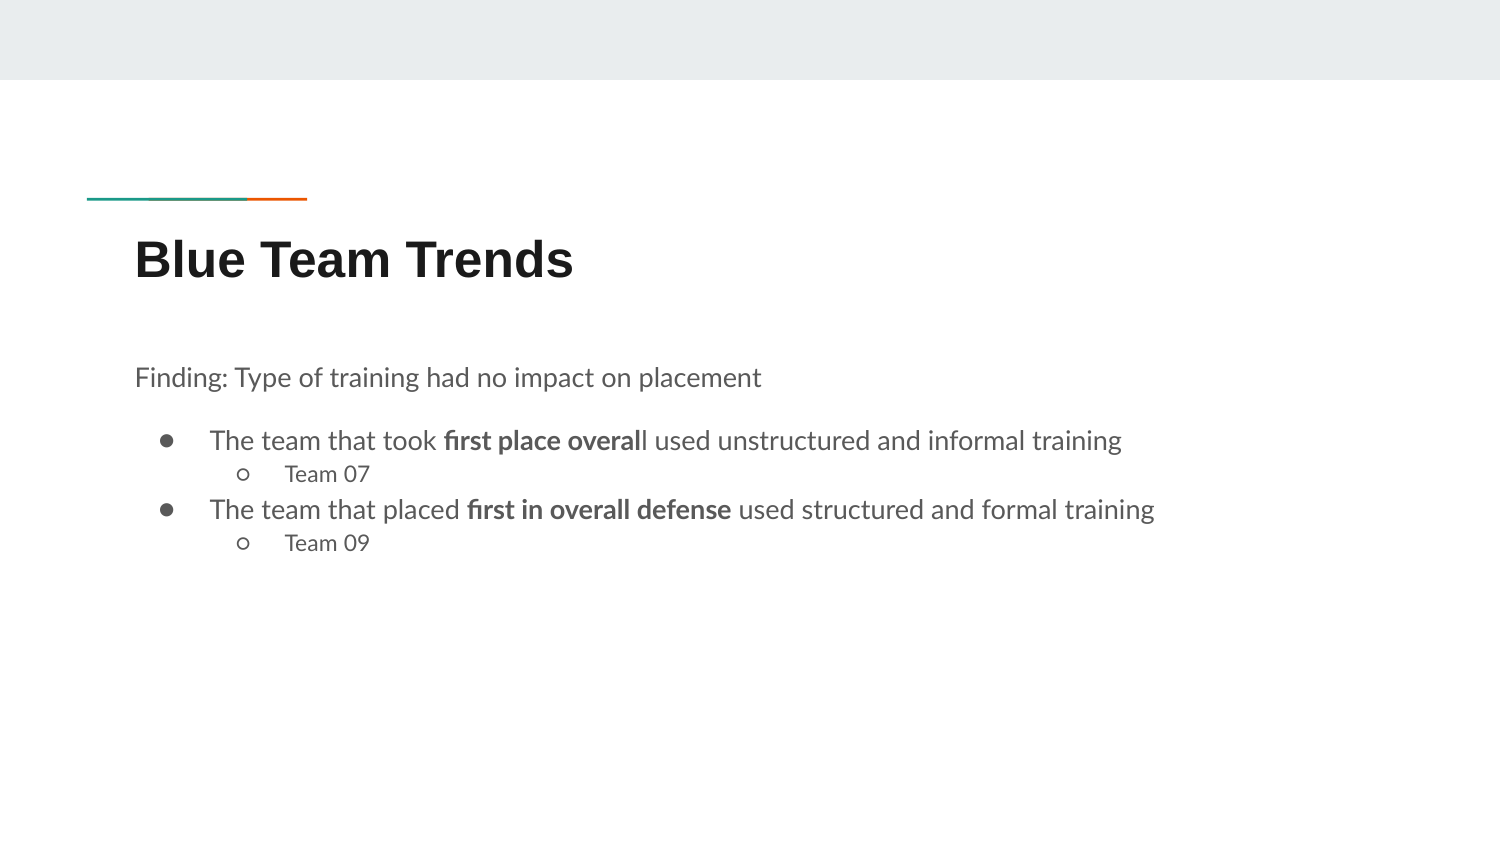

# Blue Team Trends
Finding: Type of training had no impact on placement
The team that took first place overall used unstructured and informal training
Team 07
The team that placed first in overall defense used structured and formal training
Team 09